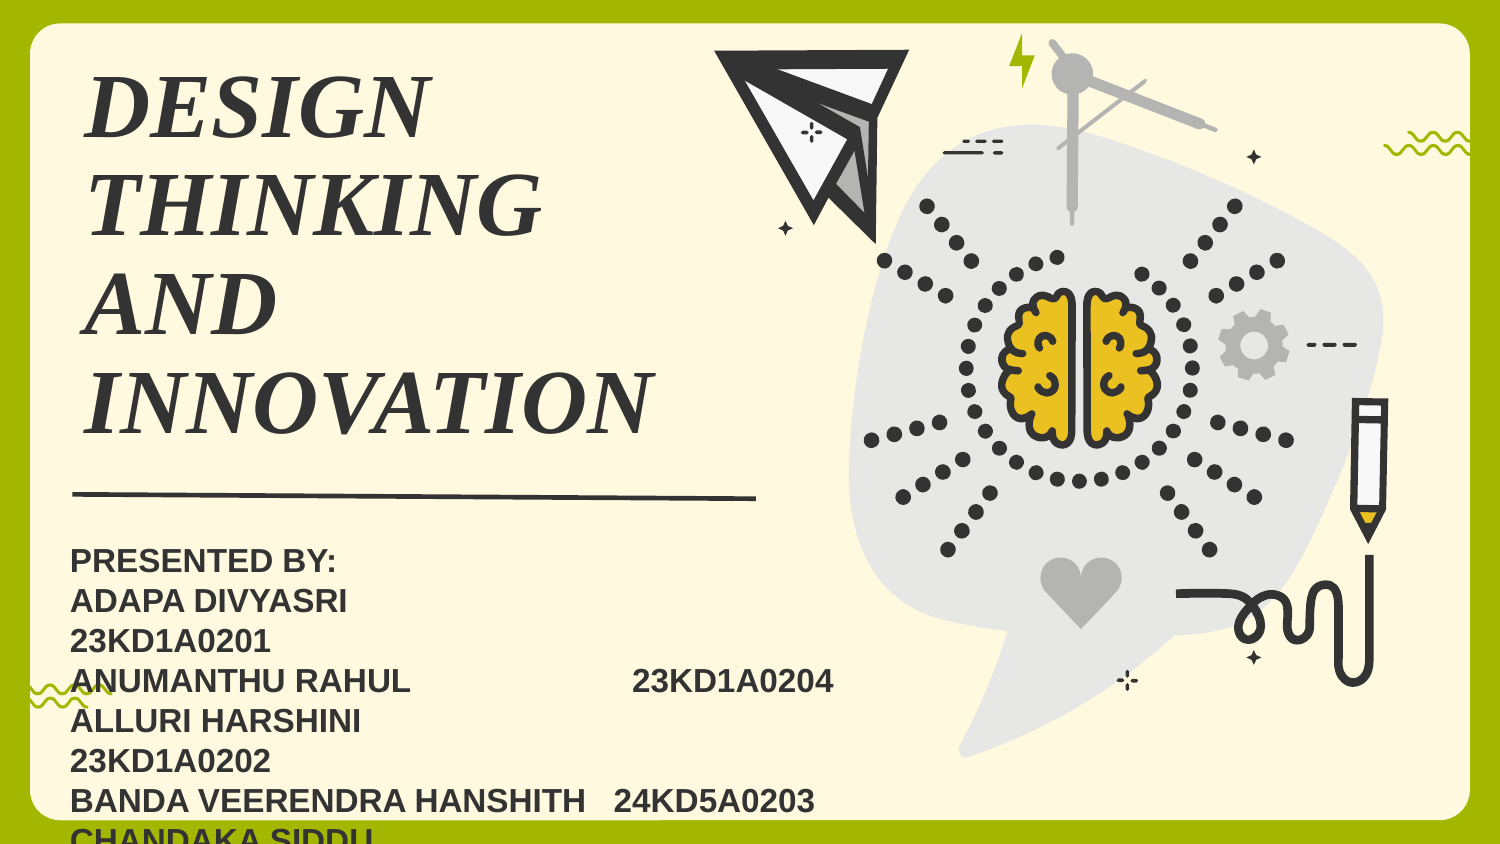

DESIGN THINKING AND INNOVATION

PRESENTED BY:
ADAPA DIVYASRI                                23KD1A0201
ANUMANTHU RAHUL                        23KD1A0204
ALLURI HARSHINI                               23KD1A0202
BANDA VEERENDRA HANSHITH   24KD5A0203
CHANDAKA SIDDU                             23KD1A0223